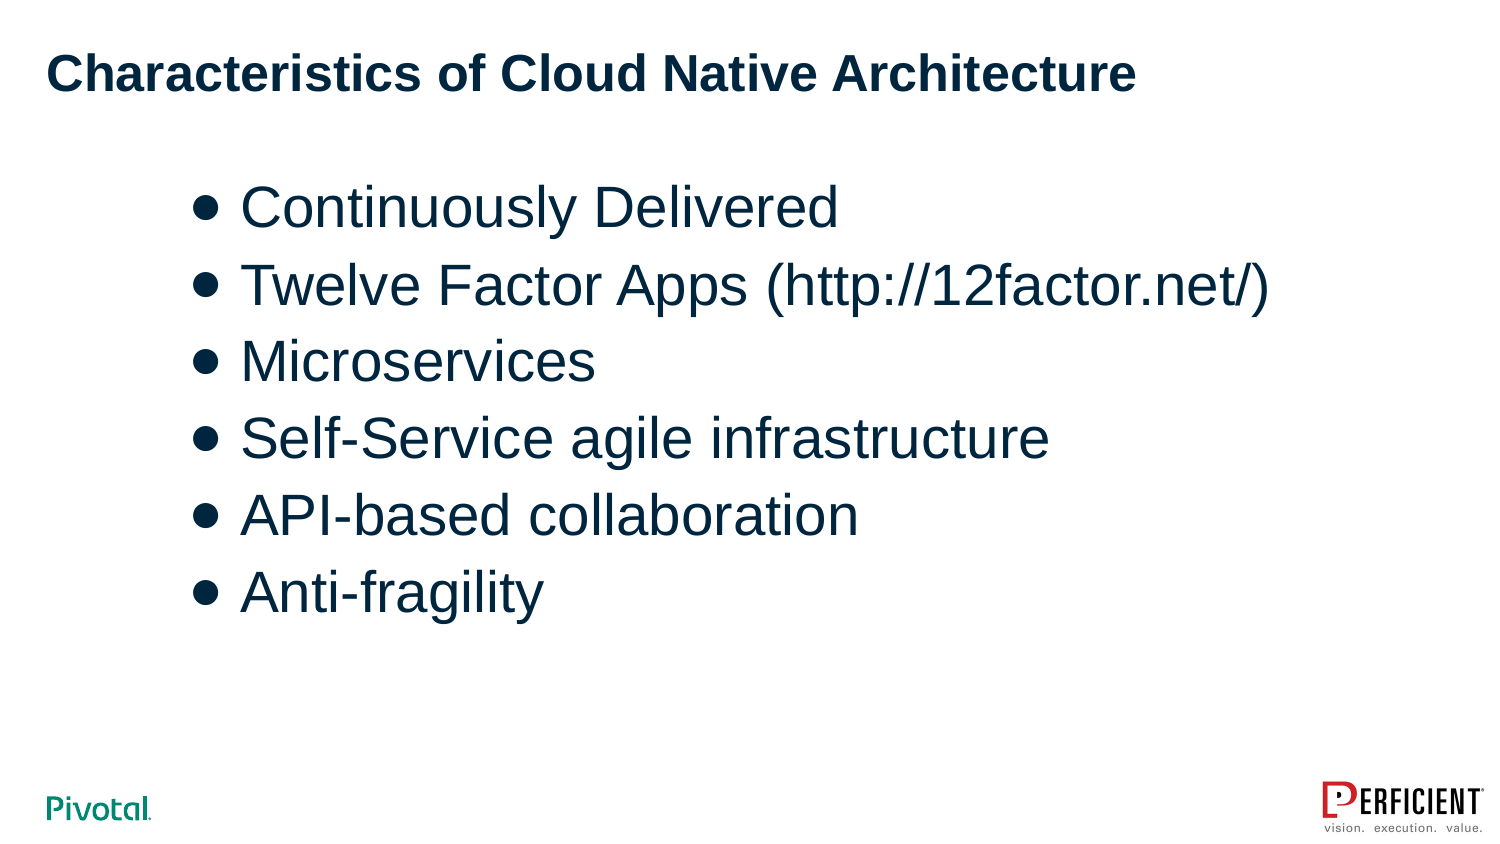

# Characteristics of Cloud Native Architecture
Continuously Delivered
Twelve Factor Apps (http://12factor.net/)
Microservices
Self-Service agile infrastructure
API-based collaboration
Anti-fragility